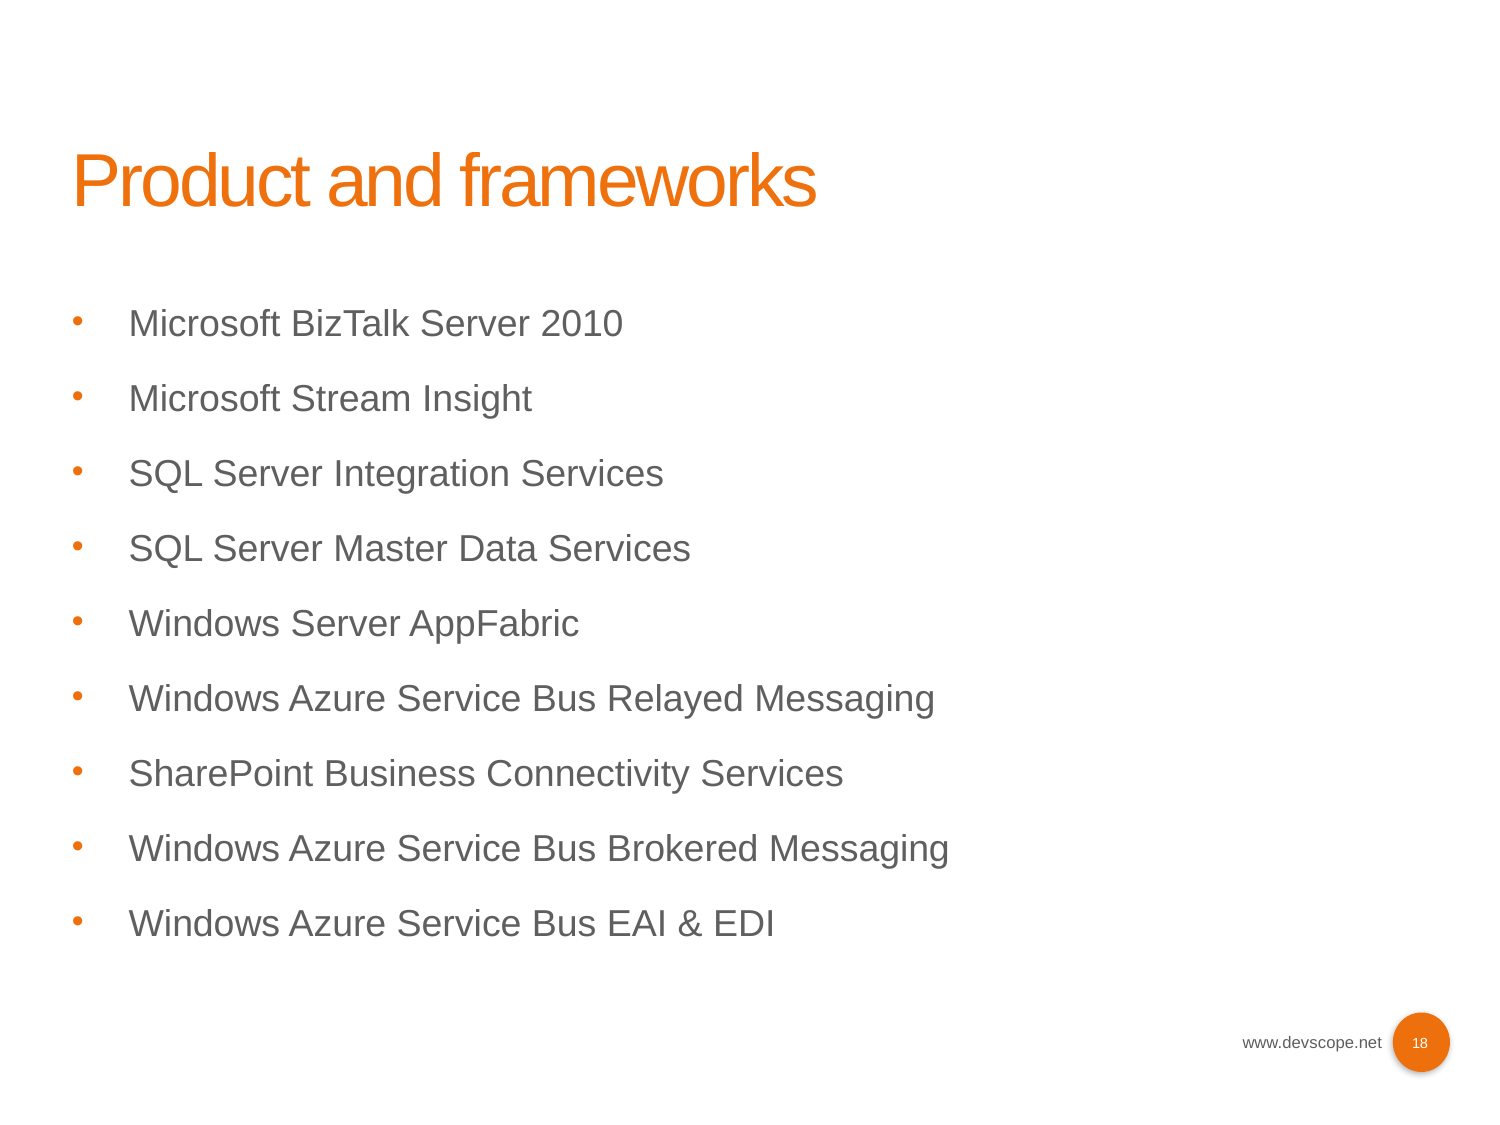

# Product and frameworks
Microsoft BizTalk Server 2010
Microsoft Stream Insight
SQL Server Integration Services
SQL Server Master Data Services
Windows Server AppFabric
Windows Azure Service Bus Relayed Messaging
SharePoint Business Connectivity Services
Windows Azure Service Bus Brokered Messaging
Windows Azure Service Bus EAI & EDI

18
www.devscope.net